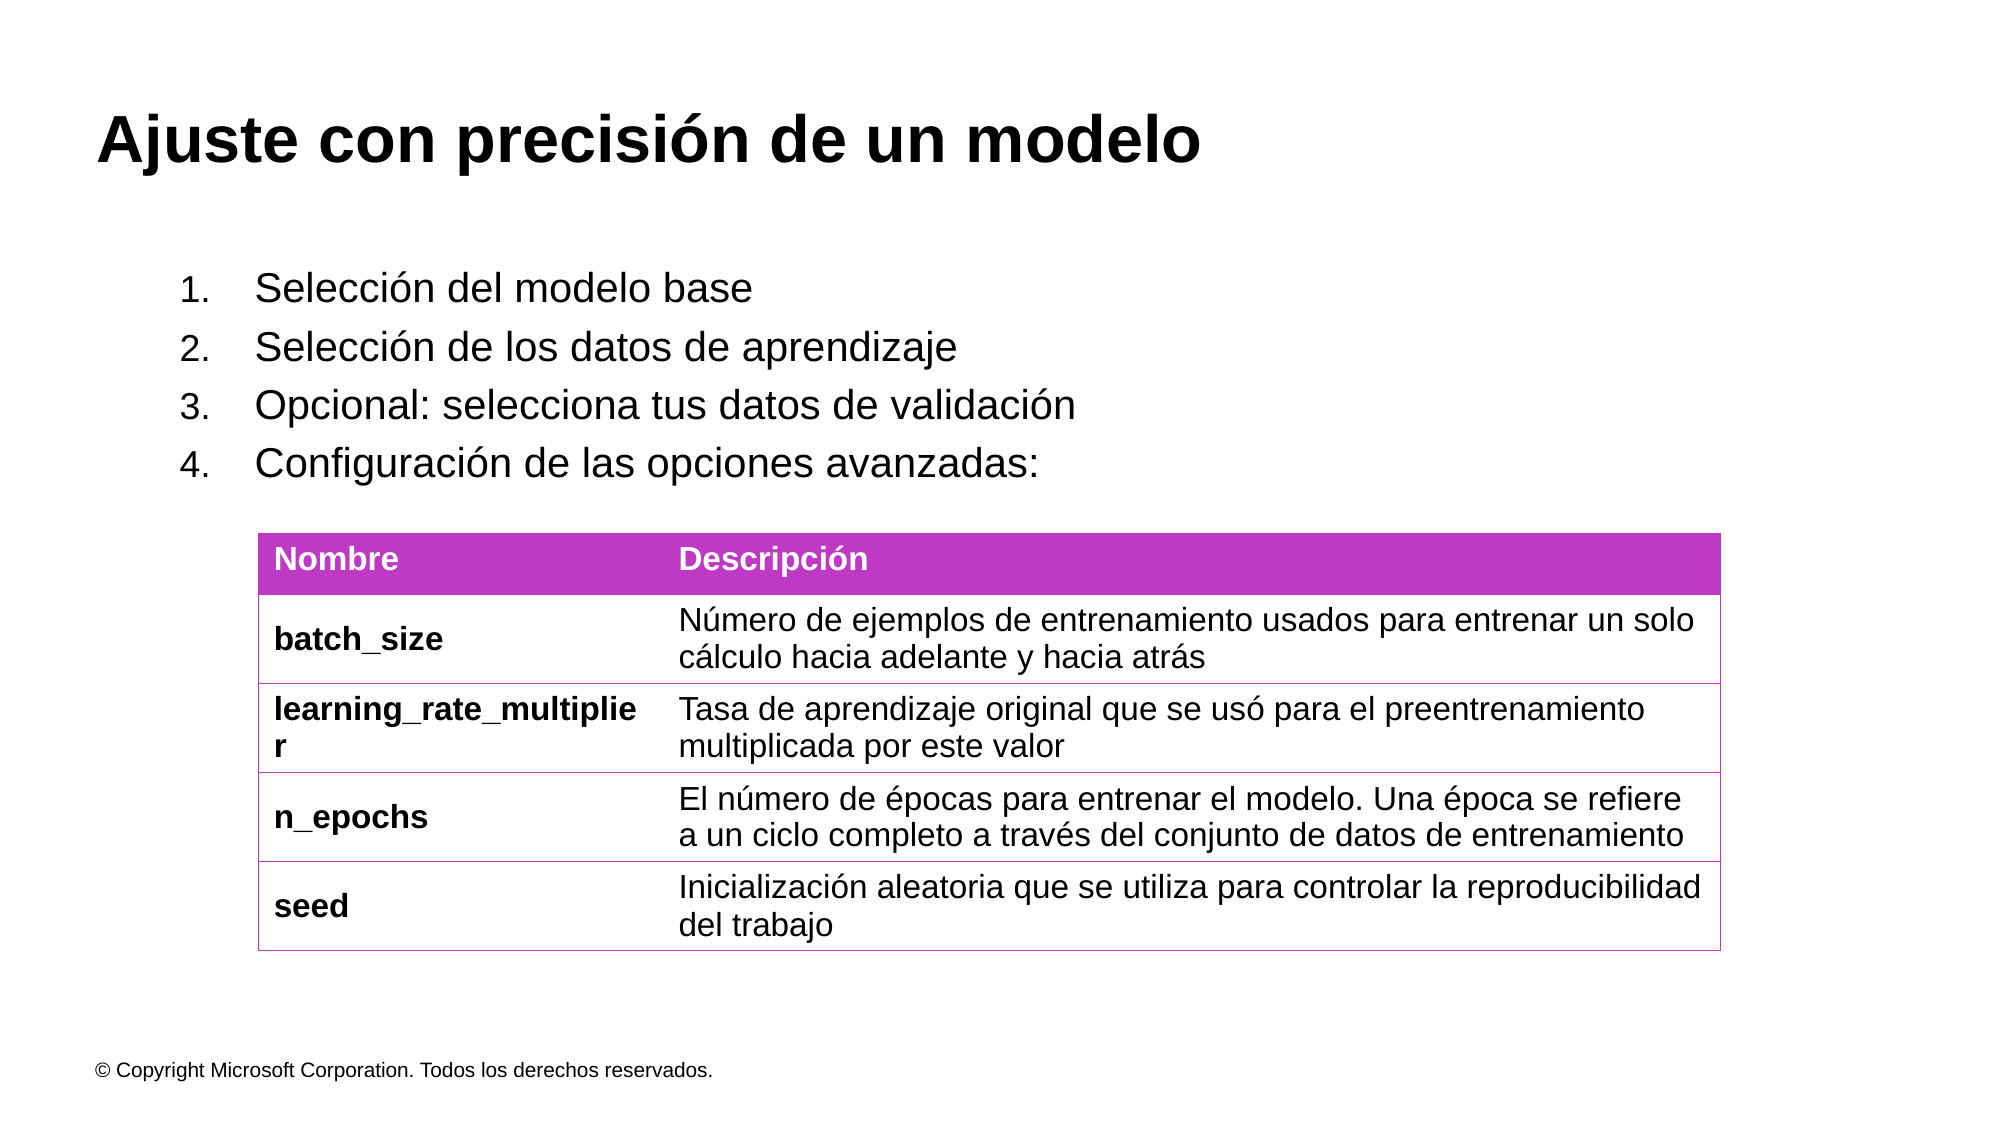

# Ajuste con precisión de un modelo
Selección del modelo base
Selección de los datos de aprendizaje
Opcional: selecciona tus datos de validación
Configuración de las opciones avanzadas:
| Nombre | Descripción |
| --- | --- |
| batch\_size | Número de ejemplos de entrenamiento usados para entrenar un solo cálculo hacia adelante y hacia atrás |
| learning\_rate\_multiplier | Tasa de aprendizaje original que se usó para el preentrenamiento multiplicada por este valor |
| n\_epochs | El número de épocas para entrenar el modelo. Una época se refiere a un ciclo completo a través del conjunto de datos de entrenamiento |
| seed | Inicialización aleatoria que se utiliza para controlar la reproducibilidad del trabajo |